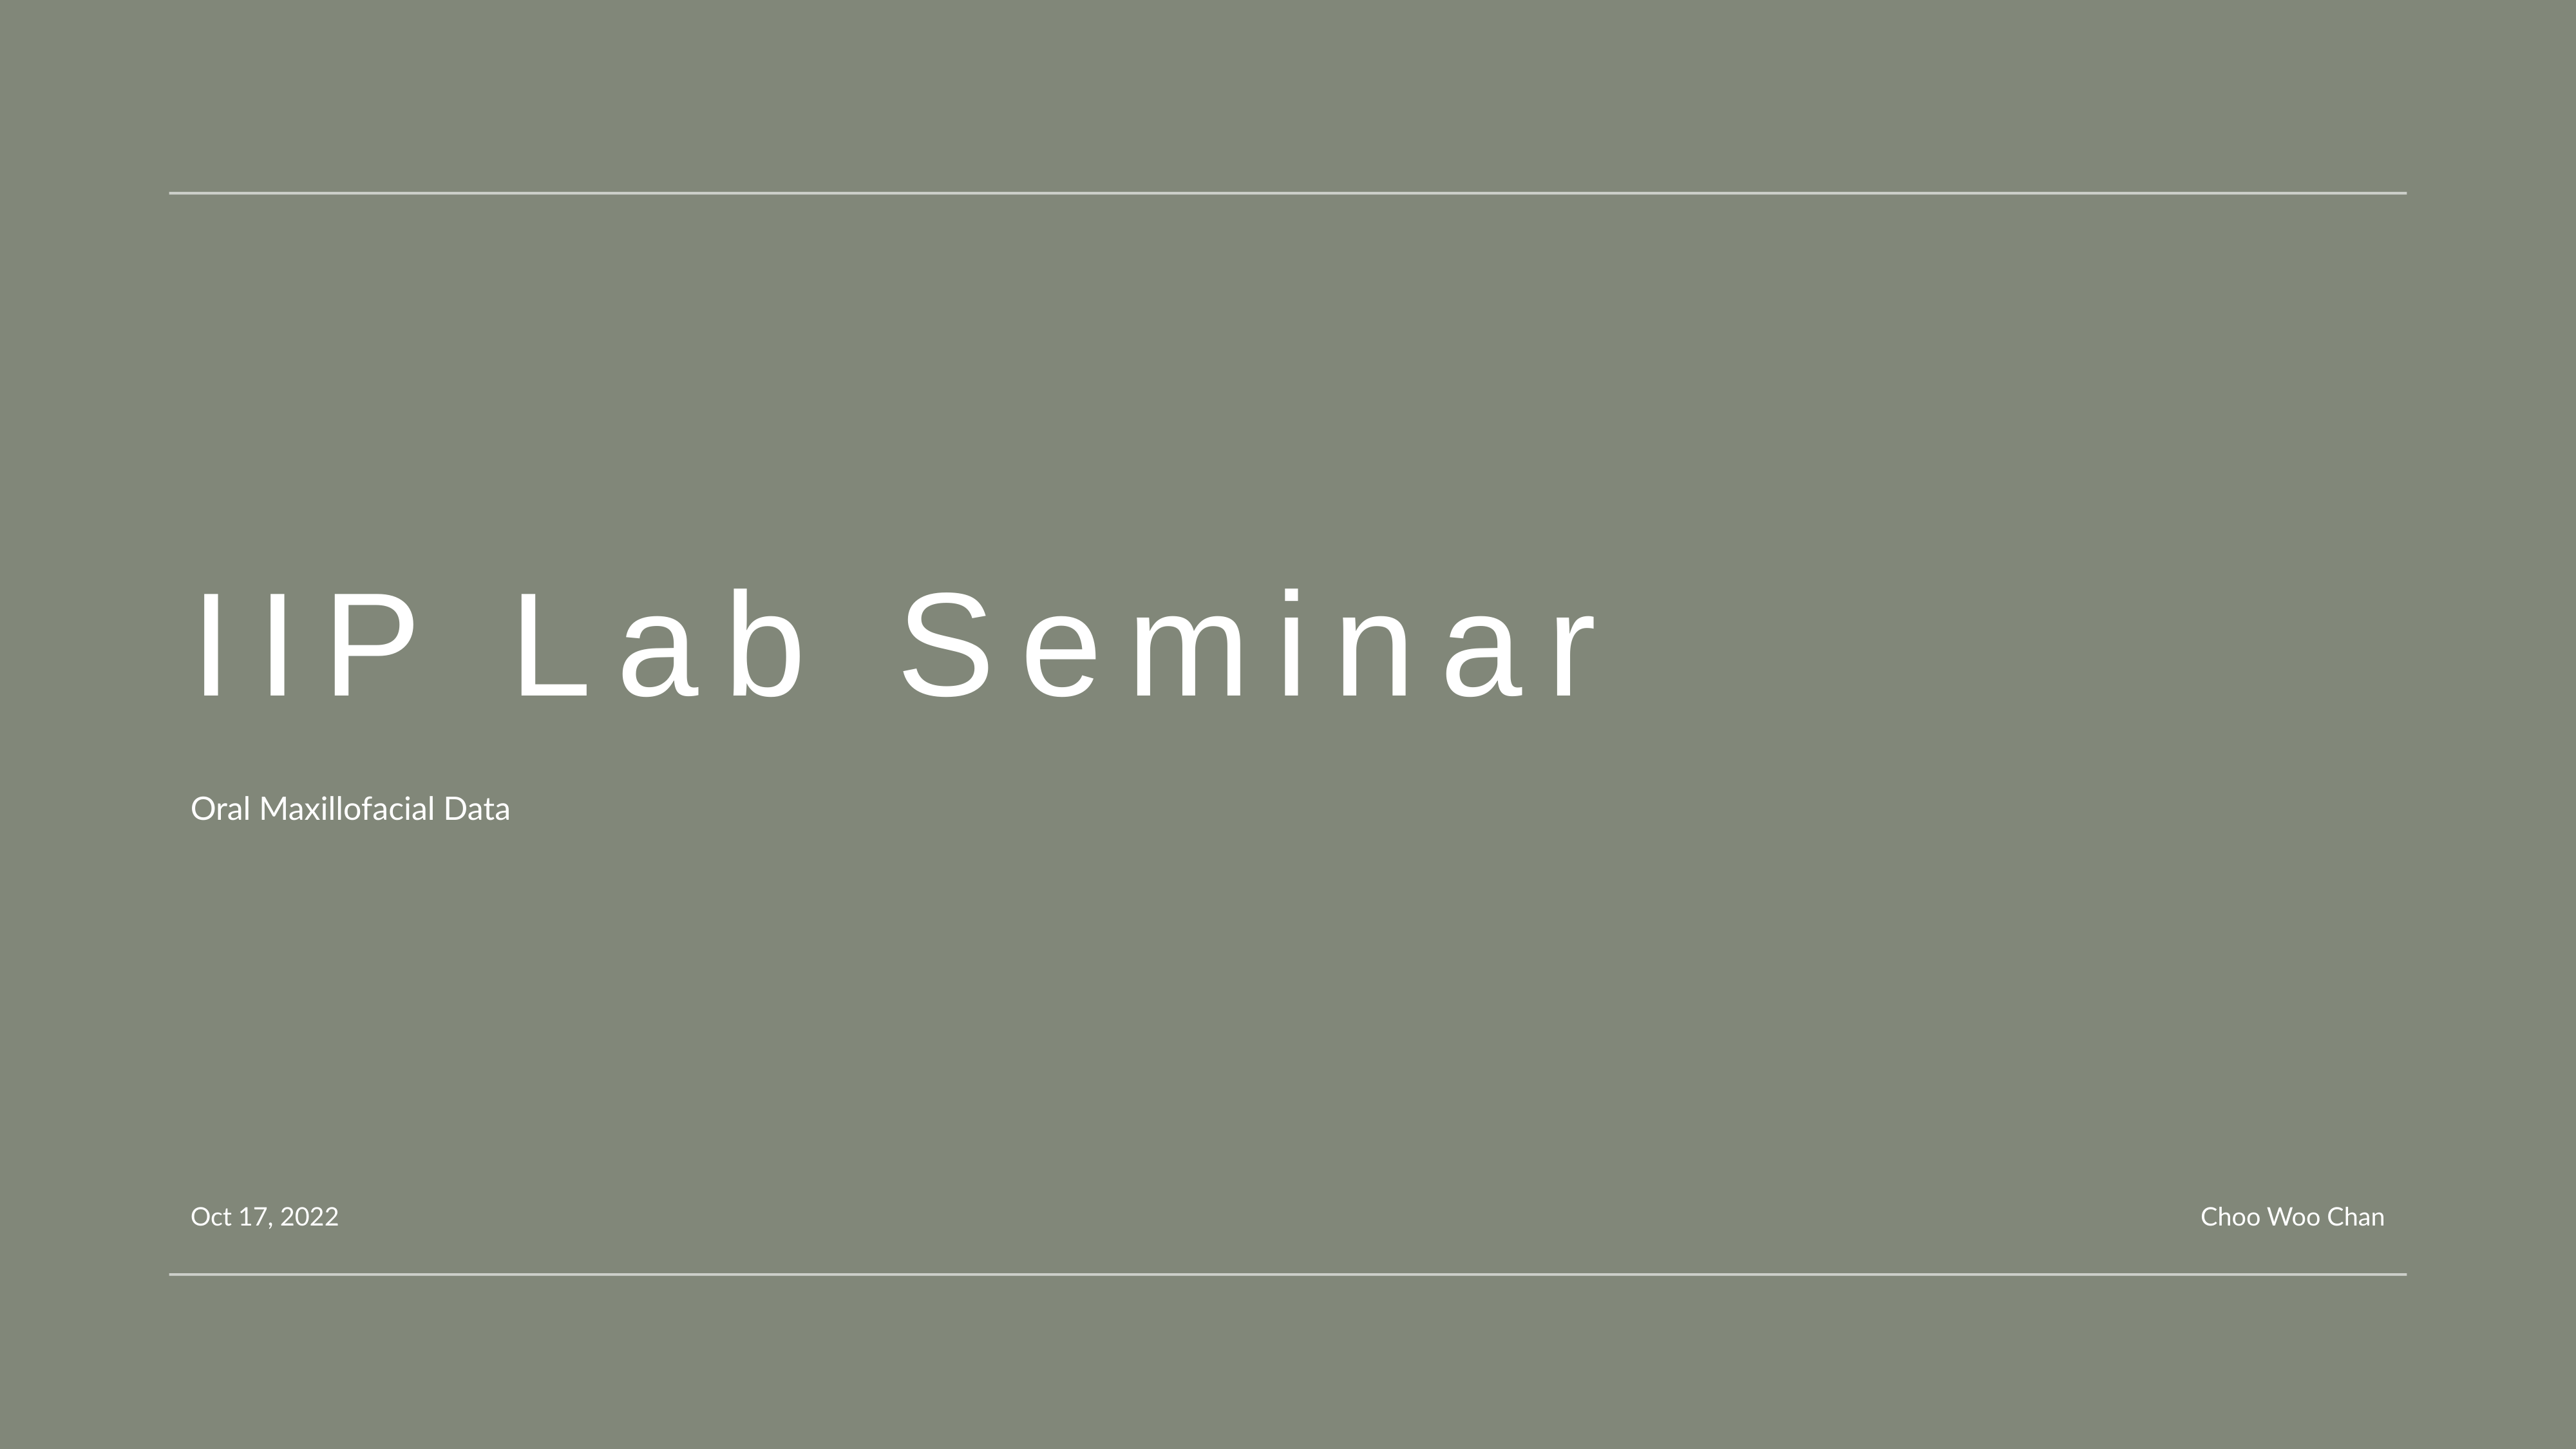

# IIP Lab Seminar
Oral Maxillofacial Data
Oct 17, 2022
Choo Woo Chan